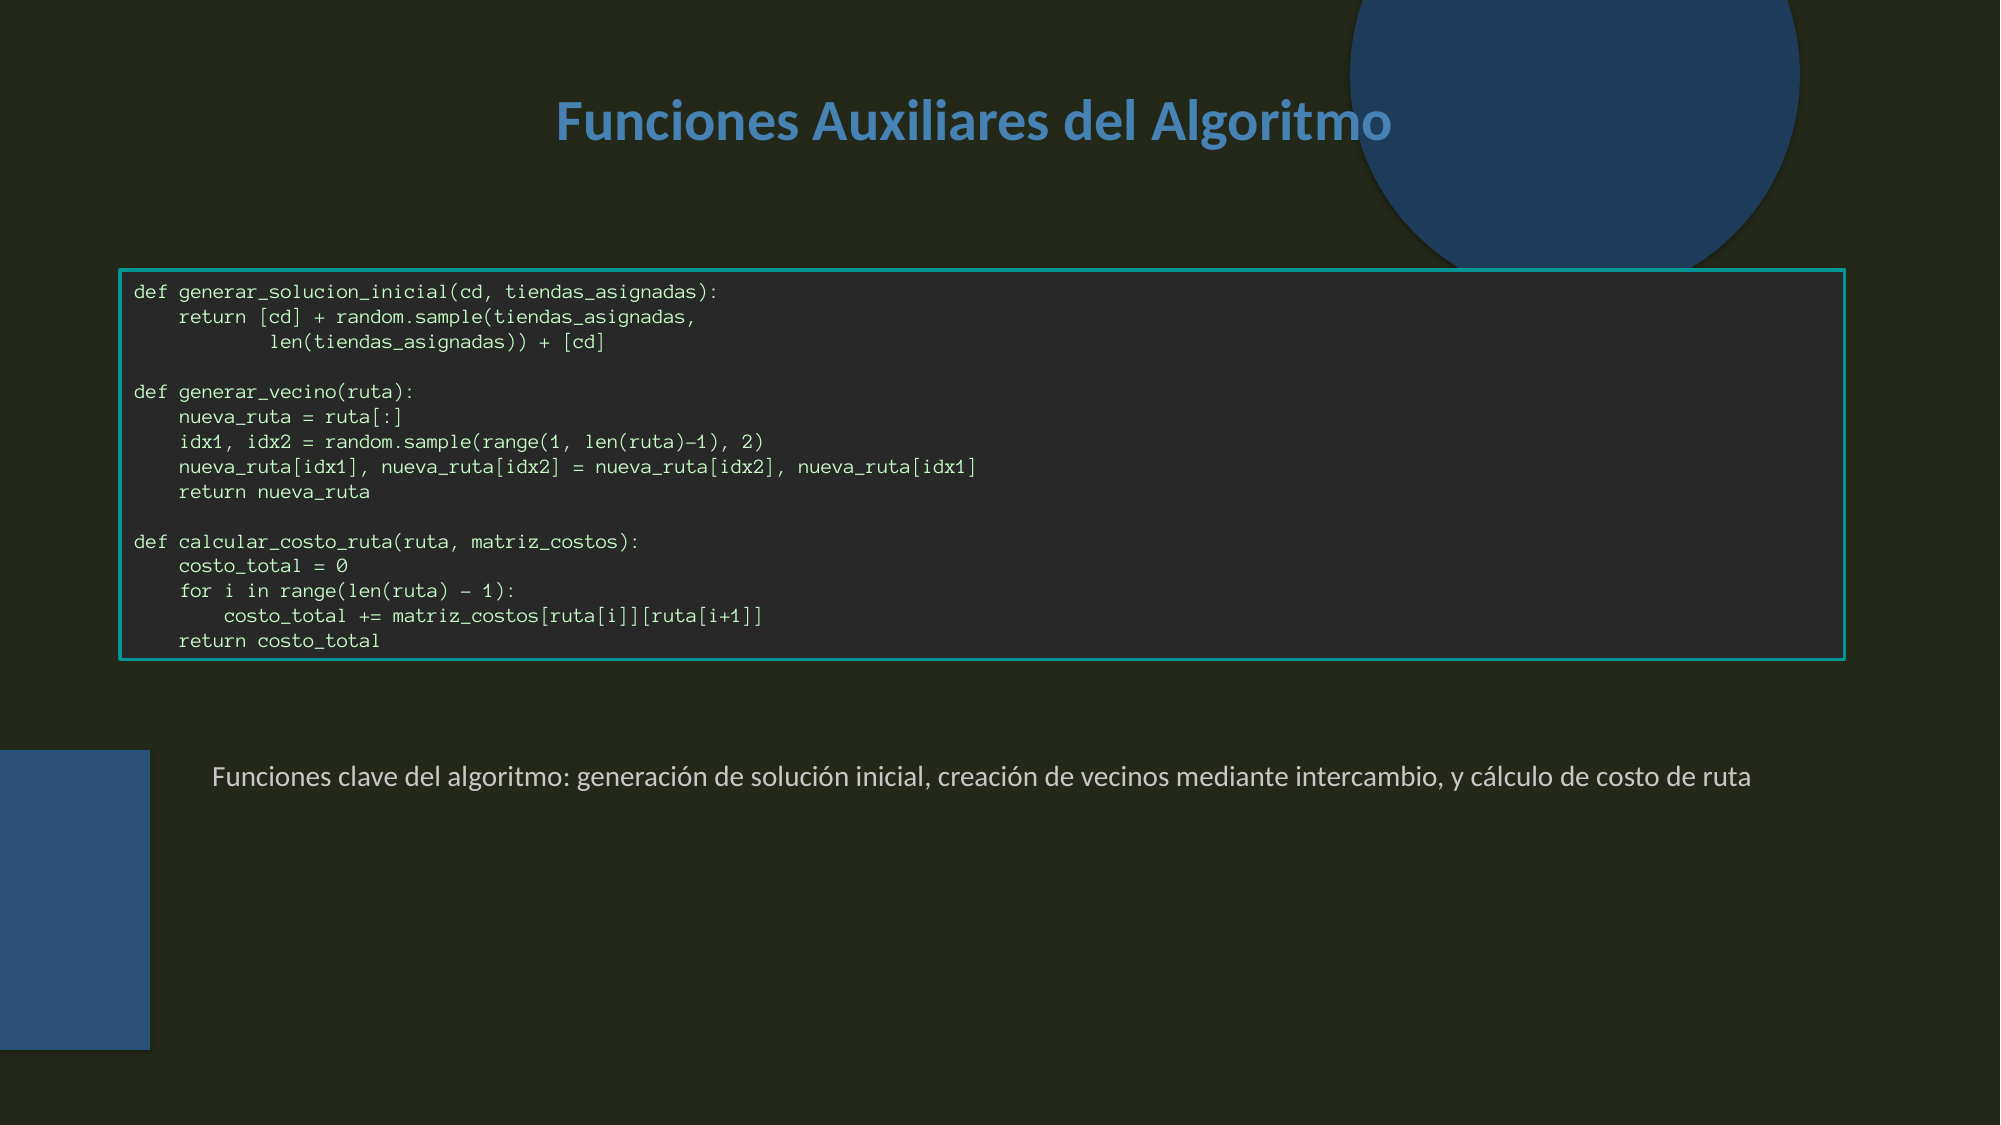

Funciones Auxiliares del Algoritmo
def generar_solucion_inicial(cd, tiendas_asignadas):
    return [cd] + random.sample(tiendas_asignadas,
            len(tiendas_asignadas)) + [cd]

def generar_vecino(ruta):
    nueva_ruta = ruta[:]
    idx1, idx2 = random.sample(range(1, len(ruta)-1), 2)
    nueva_ruta[idx1], nueva_ruta[idx2] = nueva_ruta[idx2], nueva_ruta[idx1]
    return nueva_ruta

def calcular_costo_ruta(ruta, matriz_costos):
    costo_total = 0
    for i in range(len(ruta) - 1):
        costo_total += matriz_costos[ruta[i]][ruta[i+1]]
    return costo_total

Funciones clave del algoritmo: generación de solución inicial, creación de vecinos mediante intercambio, y cálculo de costo de ruta